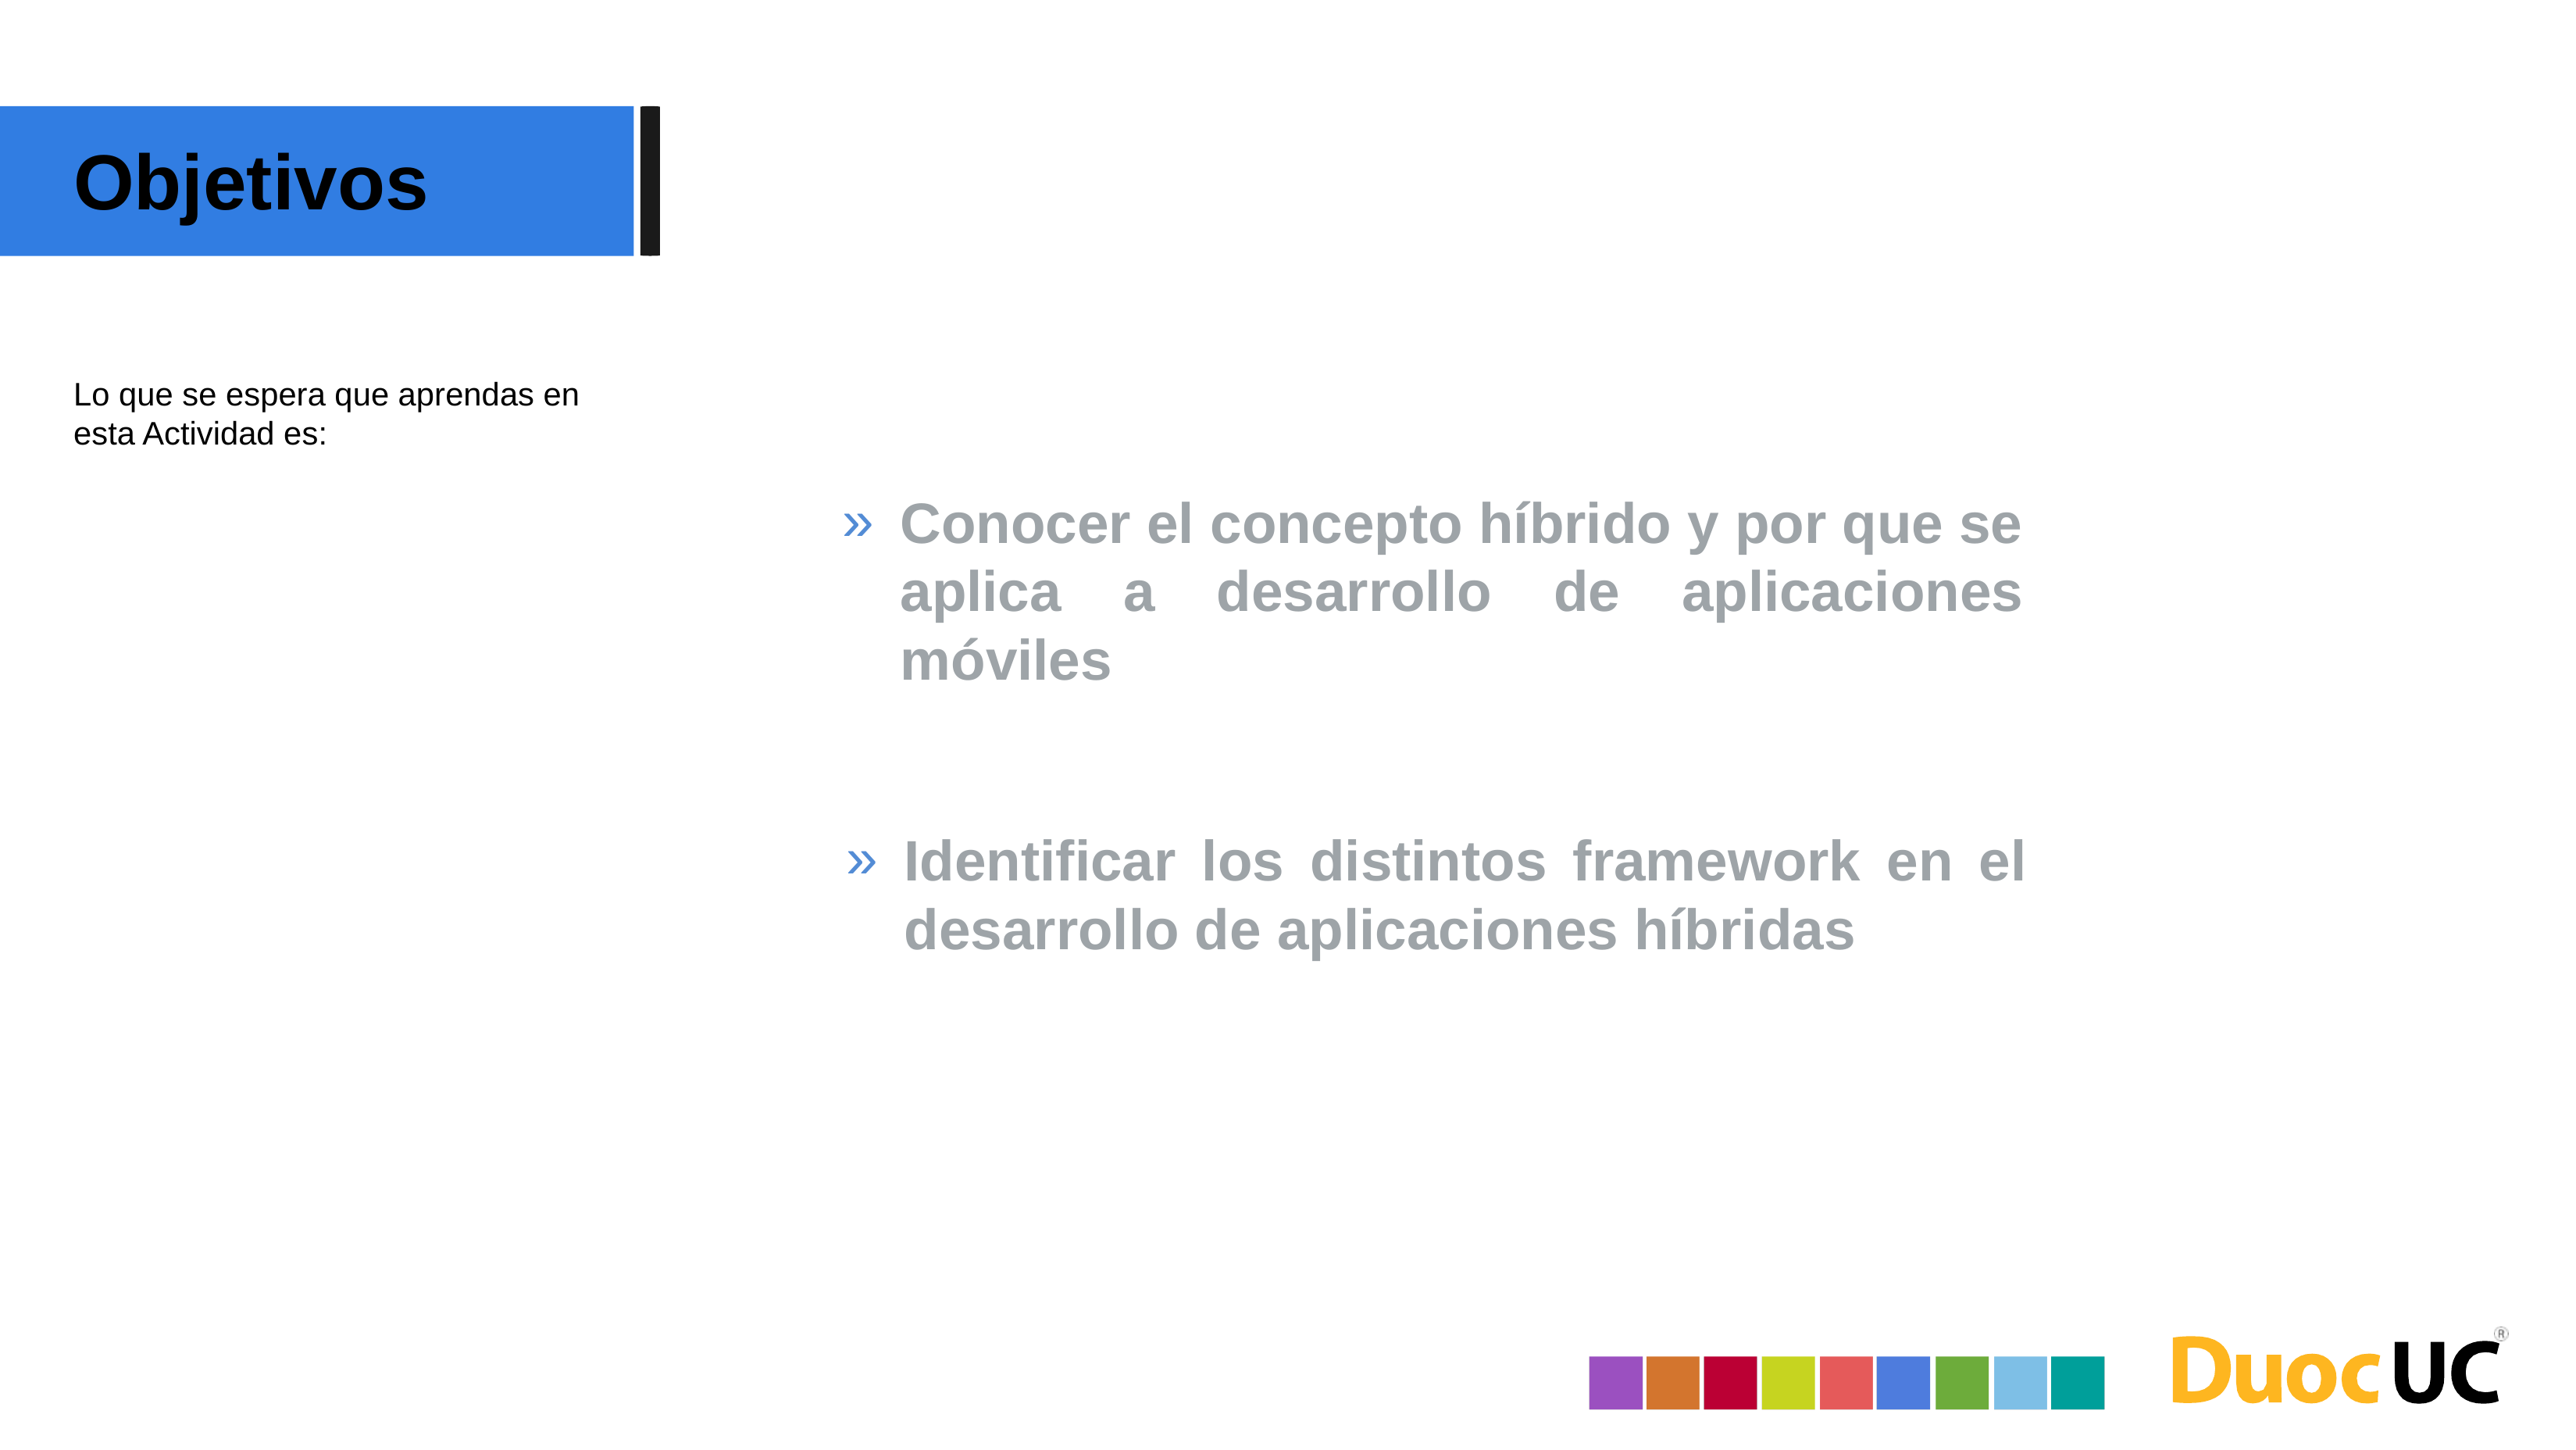

Objetivos
Lo que se espera que aprendas en esta Actividad es:

Conocer el concepto híbrido y por que se aplica a desarrollo de aplicaciones móviles
Identificar los distintos framework en el desarrollo de aplicaciones híbridas